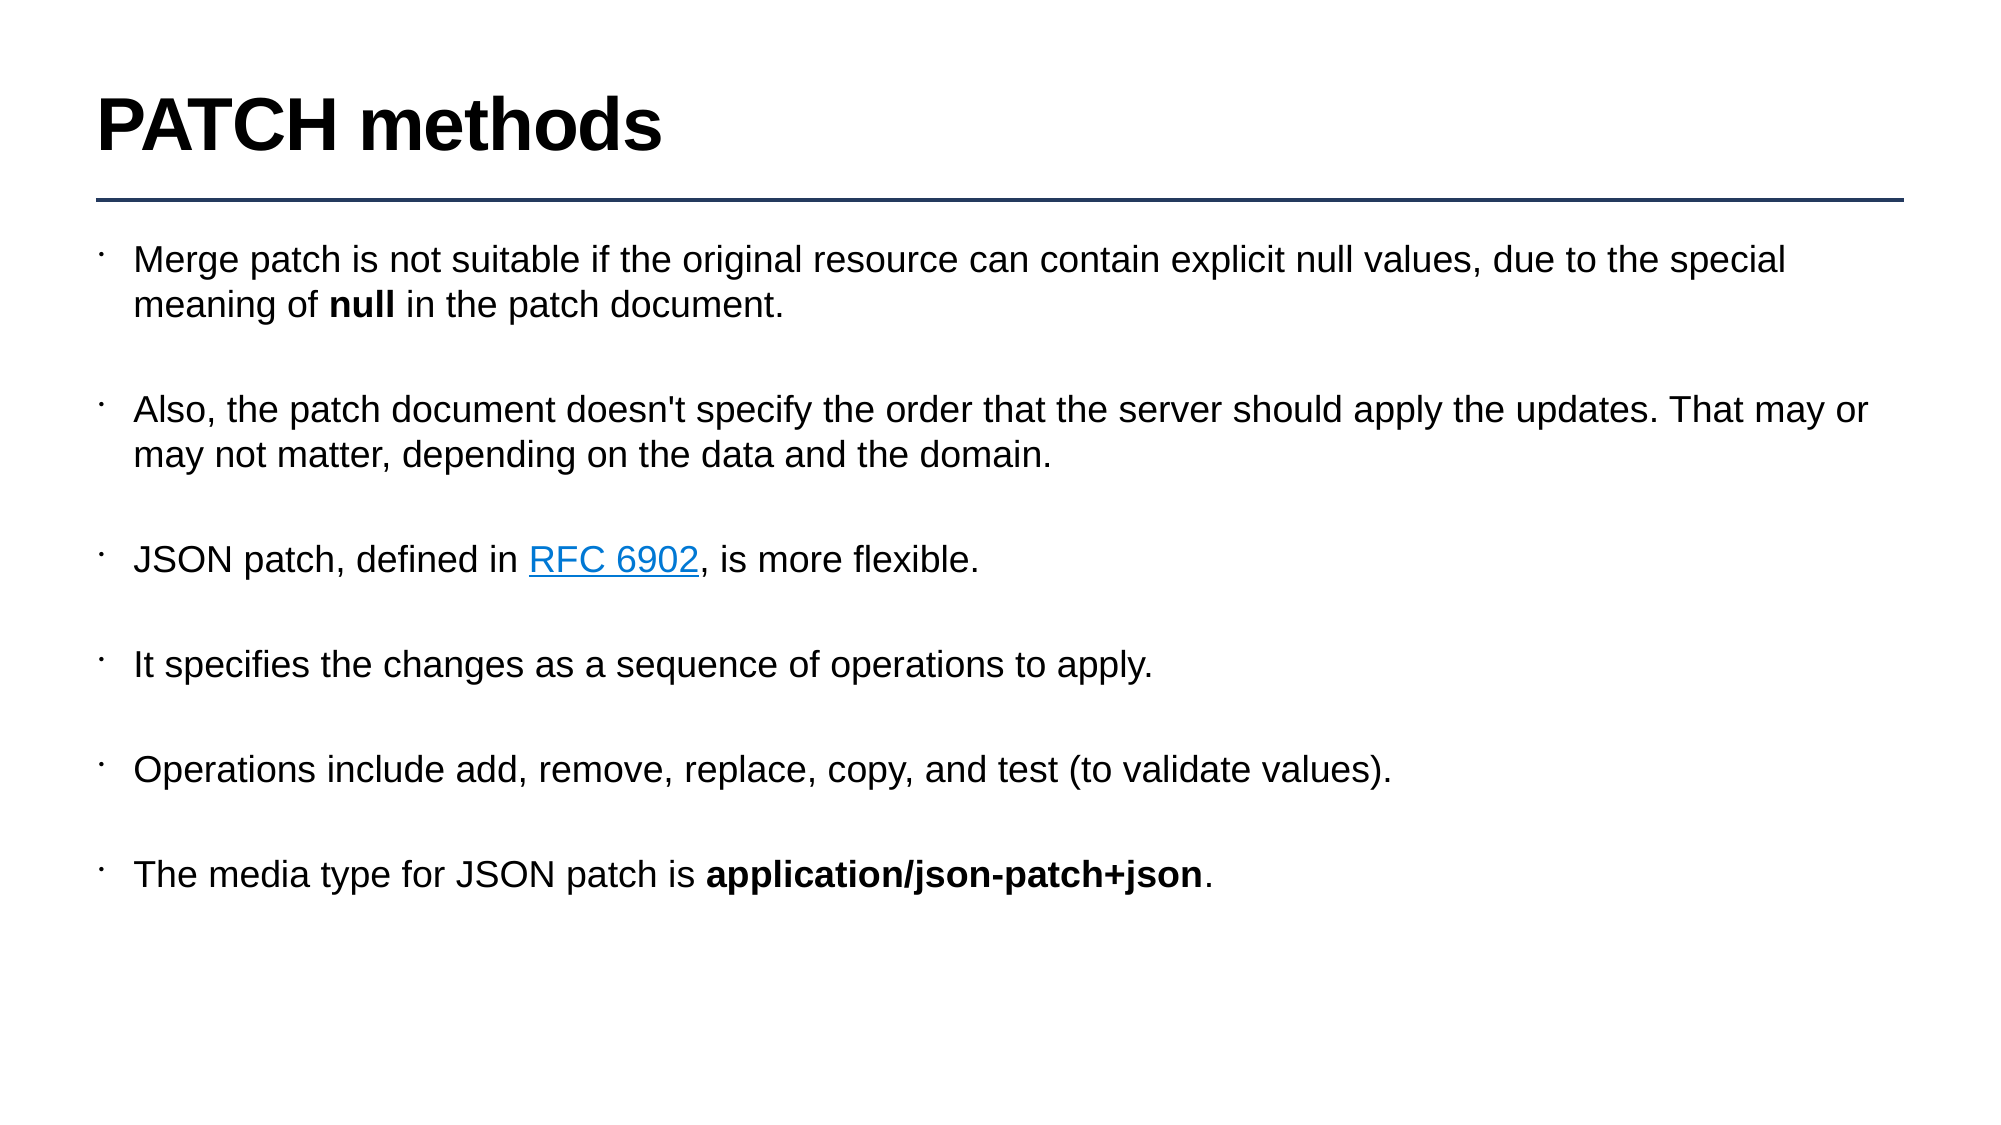

# PATCH methods
Merge patch is not suitable if the original resource can contain explicit null values, due to the special meaning of null in the patch document.

Also, the patch document doesn't specify the order that the server should apply the updates. That may or may not matter, depending on the data and the domain.

JSON patch, defined in RFC 6902, is more flexible.

It specifies the changes as a sequence of operations to apply.

Operations include add, remove, replace, copy, and test (to validate values).

The media type for JSON patch is application/json-patch+json.